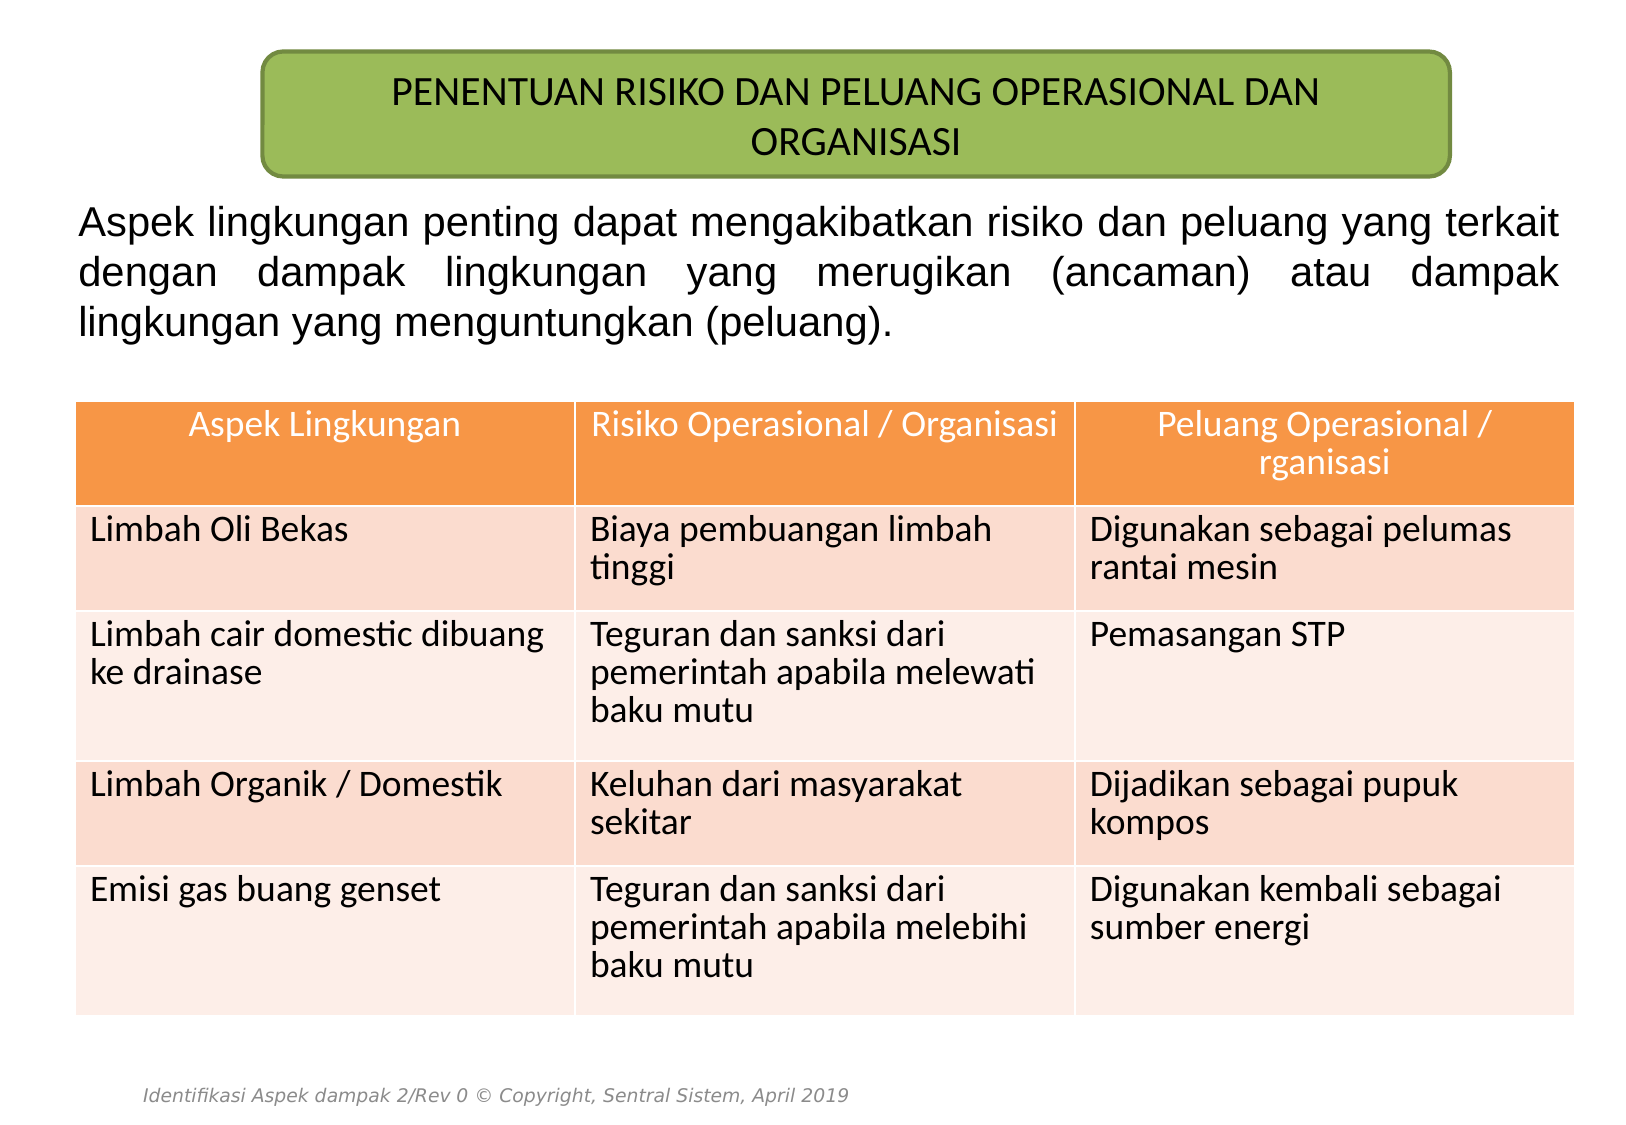

PENENTUAN RISIKO DAN PELUANG OPERASIONAL DAN ORGANISASI
Aspek lingkungan penting dapat mengakibatkan risiko dan peluang yang terkait dengan dampak lingkungan yang merugikan (ancaman) atau dampak lingkungan yang menguntungkan (peluang).
| Aspek Lingkungan | Risiko Operasional / Organisasi | Peluang Operasional / rganisasi |
| --- | --- | --- |
| Limbah Oli Bekas | Biaya pembuangan limbah tinggi | Digunakan sebagai pelumas rantai mesin |
| Limbah cair domestic dibuang ke drainase | Teguran dan sanksi dari pemerintah apabila melewati baku mutu | Pemasangan STP |
| Limbah Organik / Domestik | Keluhan dari masyarakat sekitar | Dijadikan sebagai pupuk kompos |
| Emisi gas buang genset | Teguran dan sanksi dari pemerintah apabila melebihi baku mutu | Digunakan kembali sebagai sumber energi |
Identifikasi Aspek dampak 2/Rev 0 © Copyright, Sentral Sistem, April 2019